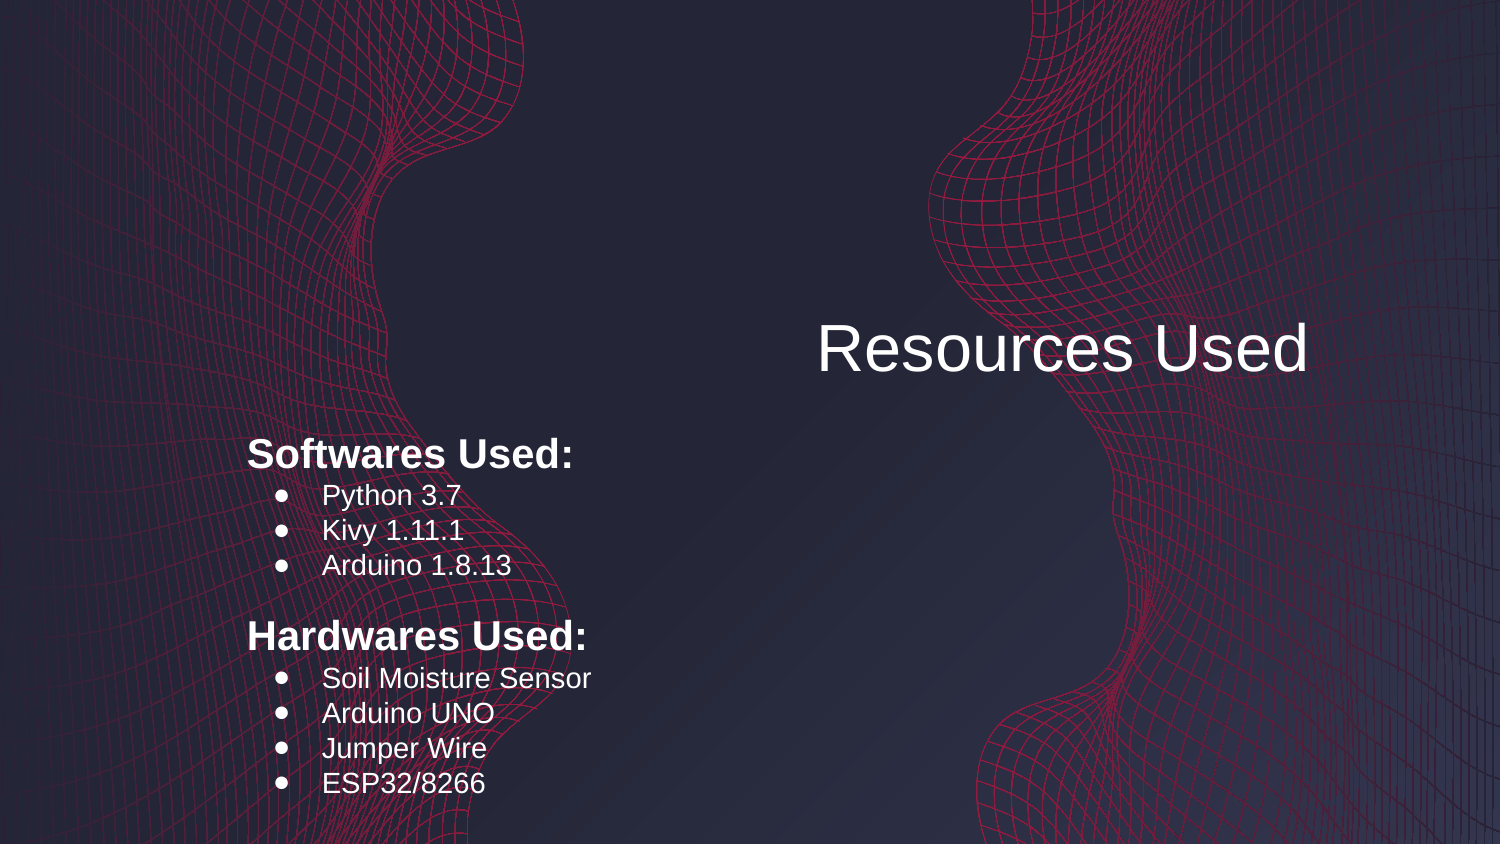

# Resources Used
Softwares Used:
Python 3.7
Kivy 1.11.1
Arduino 1.8.13

Hardwares Used:
Soil Moisture Sensor
Arduino UNO
Jumper Wire
ESP32/8266